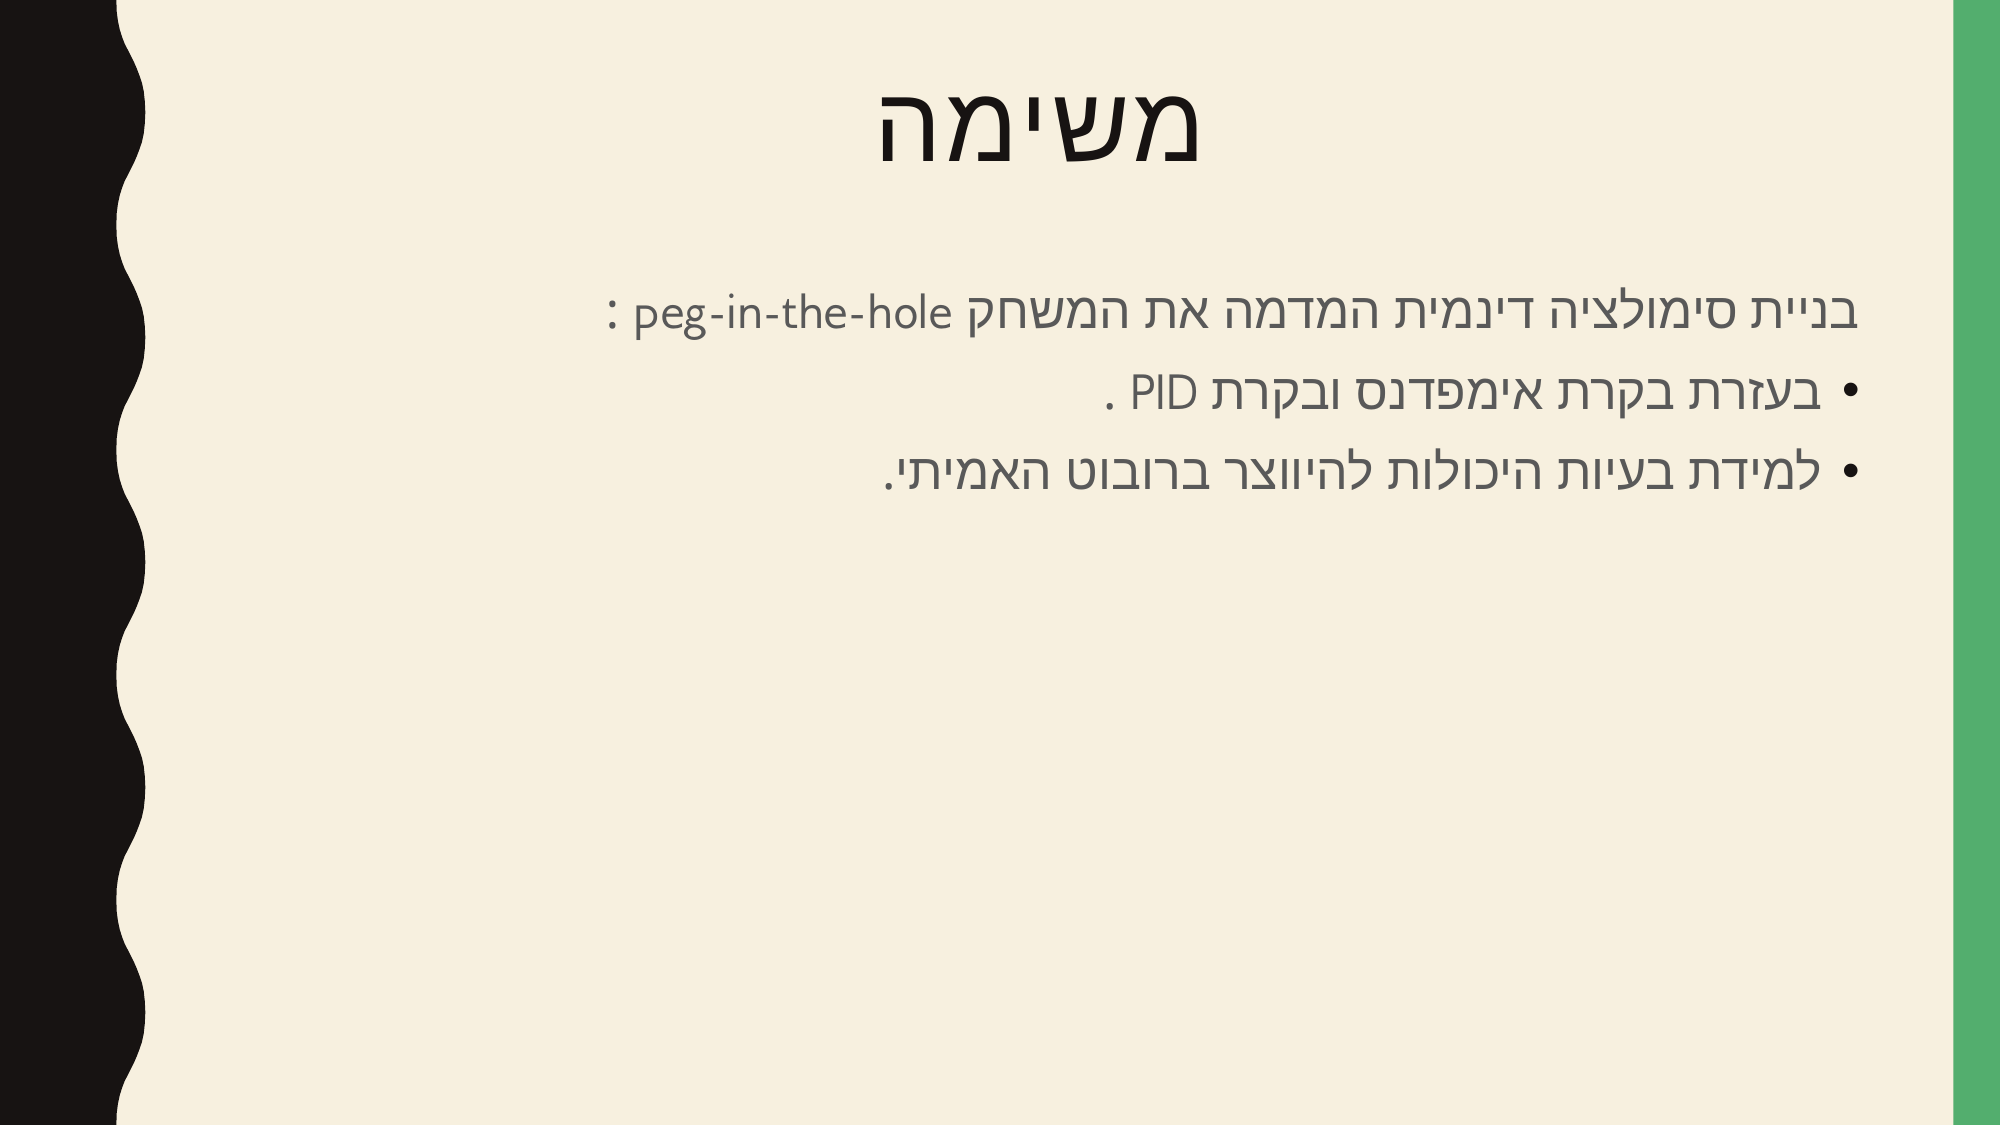

# משימה
בניית סימולציה דינמית המדמה את המשחק peg-in-the-hole :
בעזרת בקרת אימפדנס ובקרת PID .
למידת בעיות היכולות להיווצר ברובוט האמיתי.